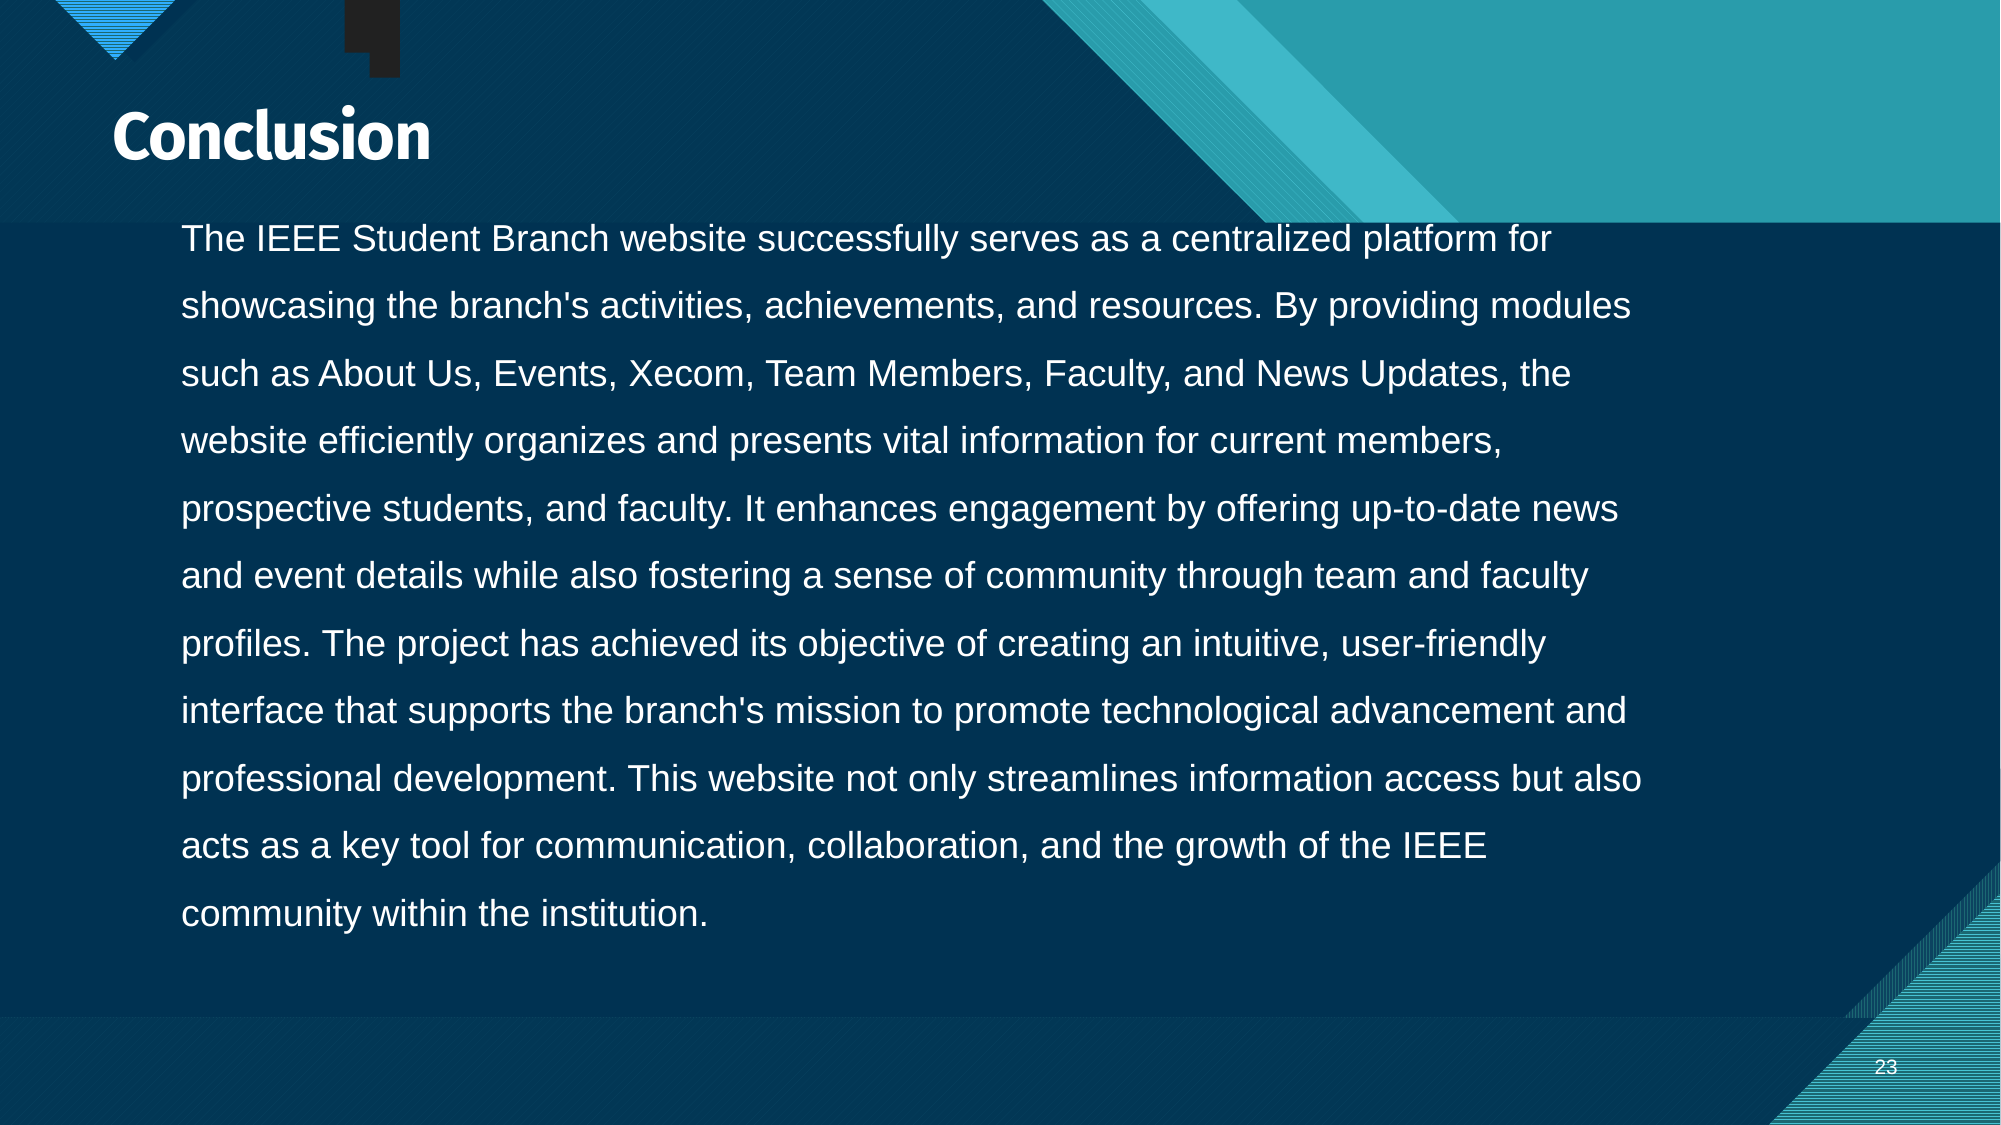

# Conclusion
The IEEE Student Branch website successfully serves as a centralized platform for showcasing the branch's activities, achievements, and resources. By providing modules such as About Us, Events, Xecom, Team Members, Faculty, and News Updates, the website efficiently organizes and presents vital information for current members, prospective students, and faculty. It enhances engagement by offering up-to-date news and event details while also fostering a sense of community through team and faculty profiles. The project has achieved its objective of creating an intuitive, user-friendly interface that supports the branch's mission to promote technological advancement and professional development. This website not only streamlines information access but also acts as a key tool for communication, collaboration, and the growth of the IEEE community within the institution.

23